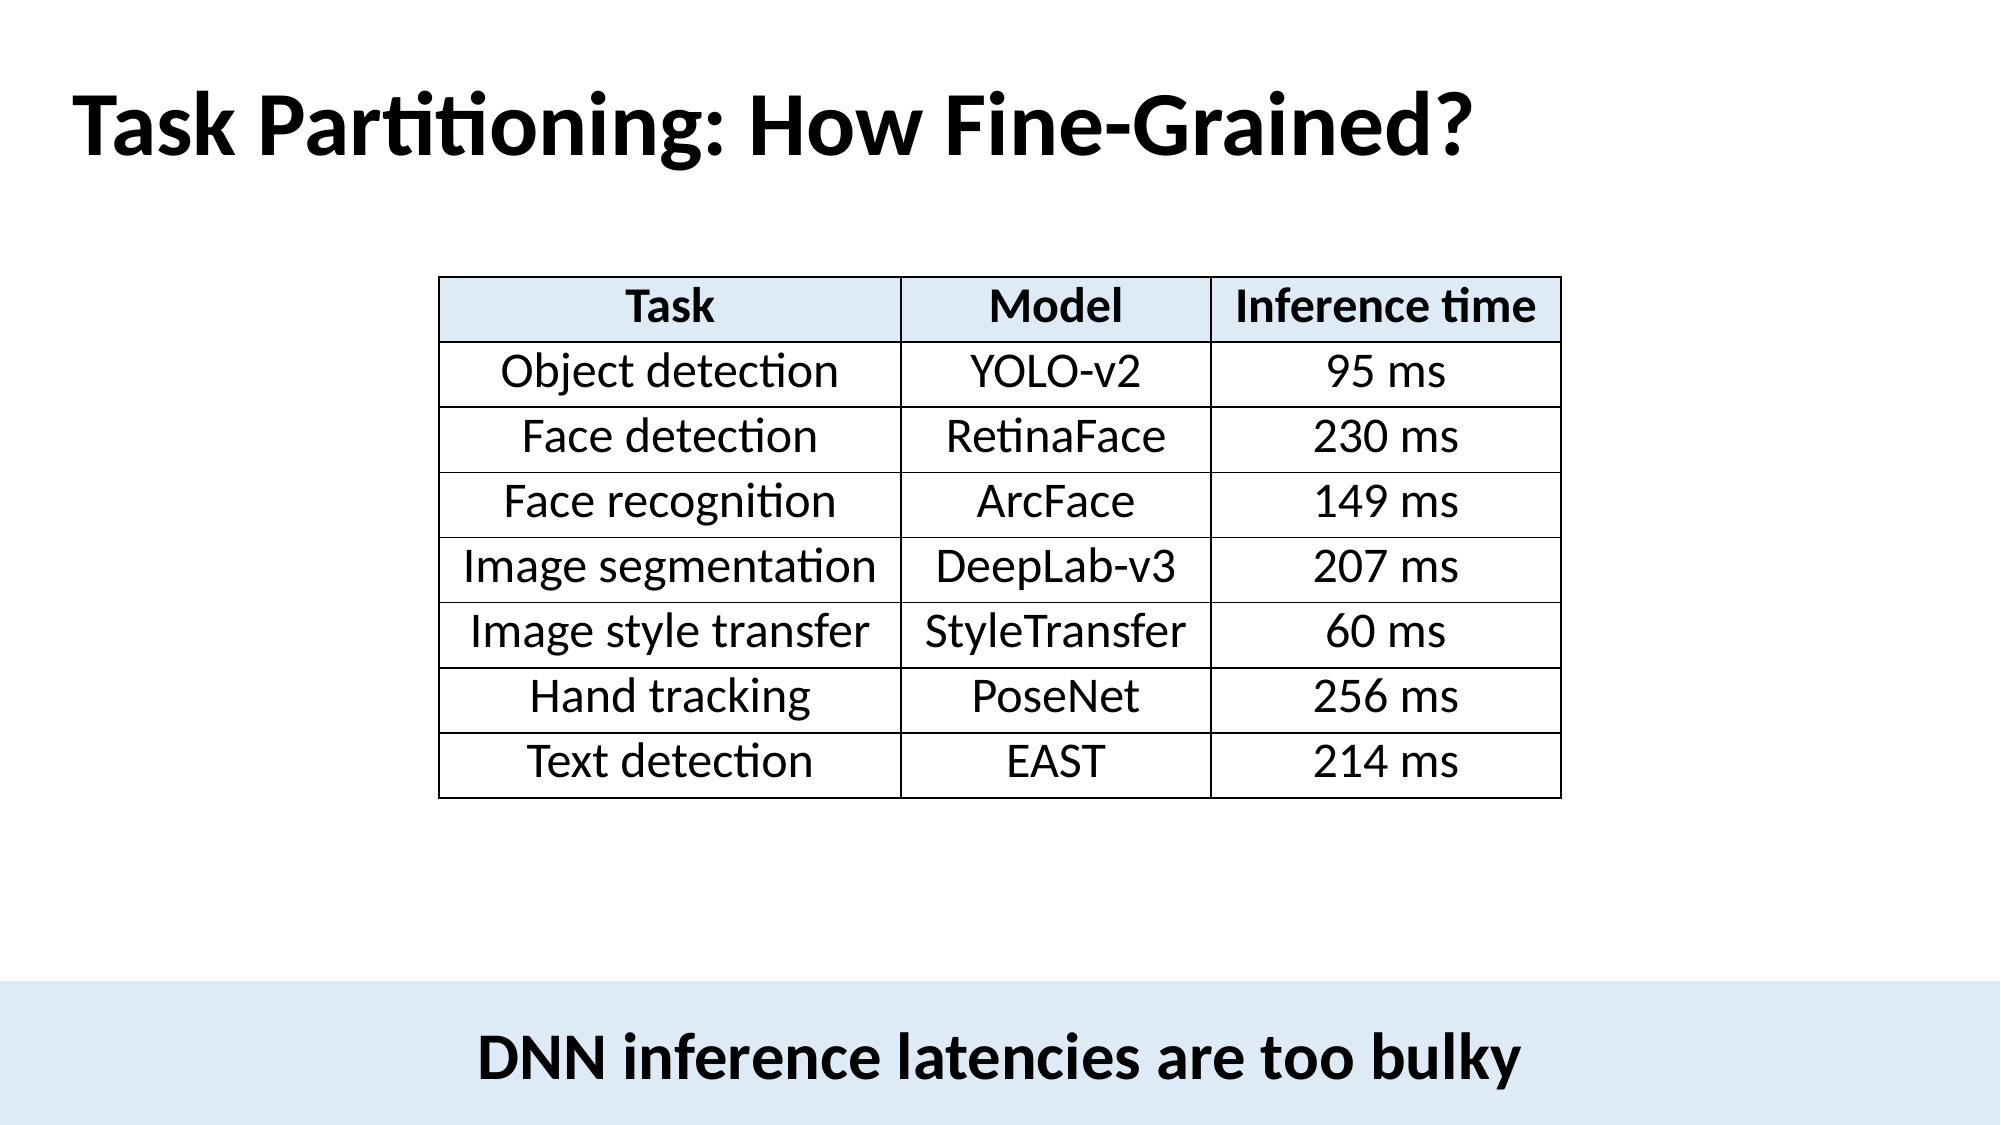

# Task Partitioning: How Fine-Grained?
| Task | Model | Inference time |
| --- | --- | --- |
| Object detection | YOLO-v2 | 95 ms |
| Face detection | RetinaFace | 230 ms |
| Face recognition | ArcFace | 149 ms |
| Image segmentation | DeepLab-v3 | 207 ms |
| Image style transfer | StyleTransfer | 60 ms |
| Hand tracking | PoseNet | 256 ms |
| Text detection | EAST | 214 ms |
DNN inference latencies are too bulky
16